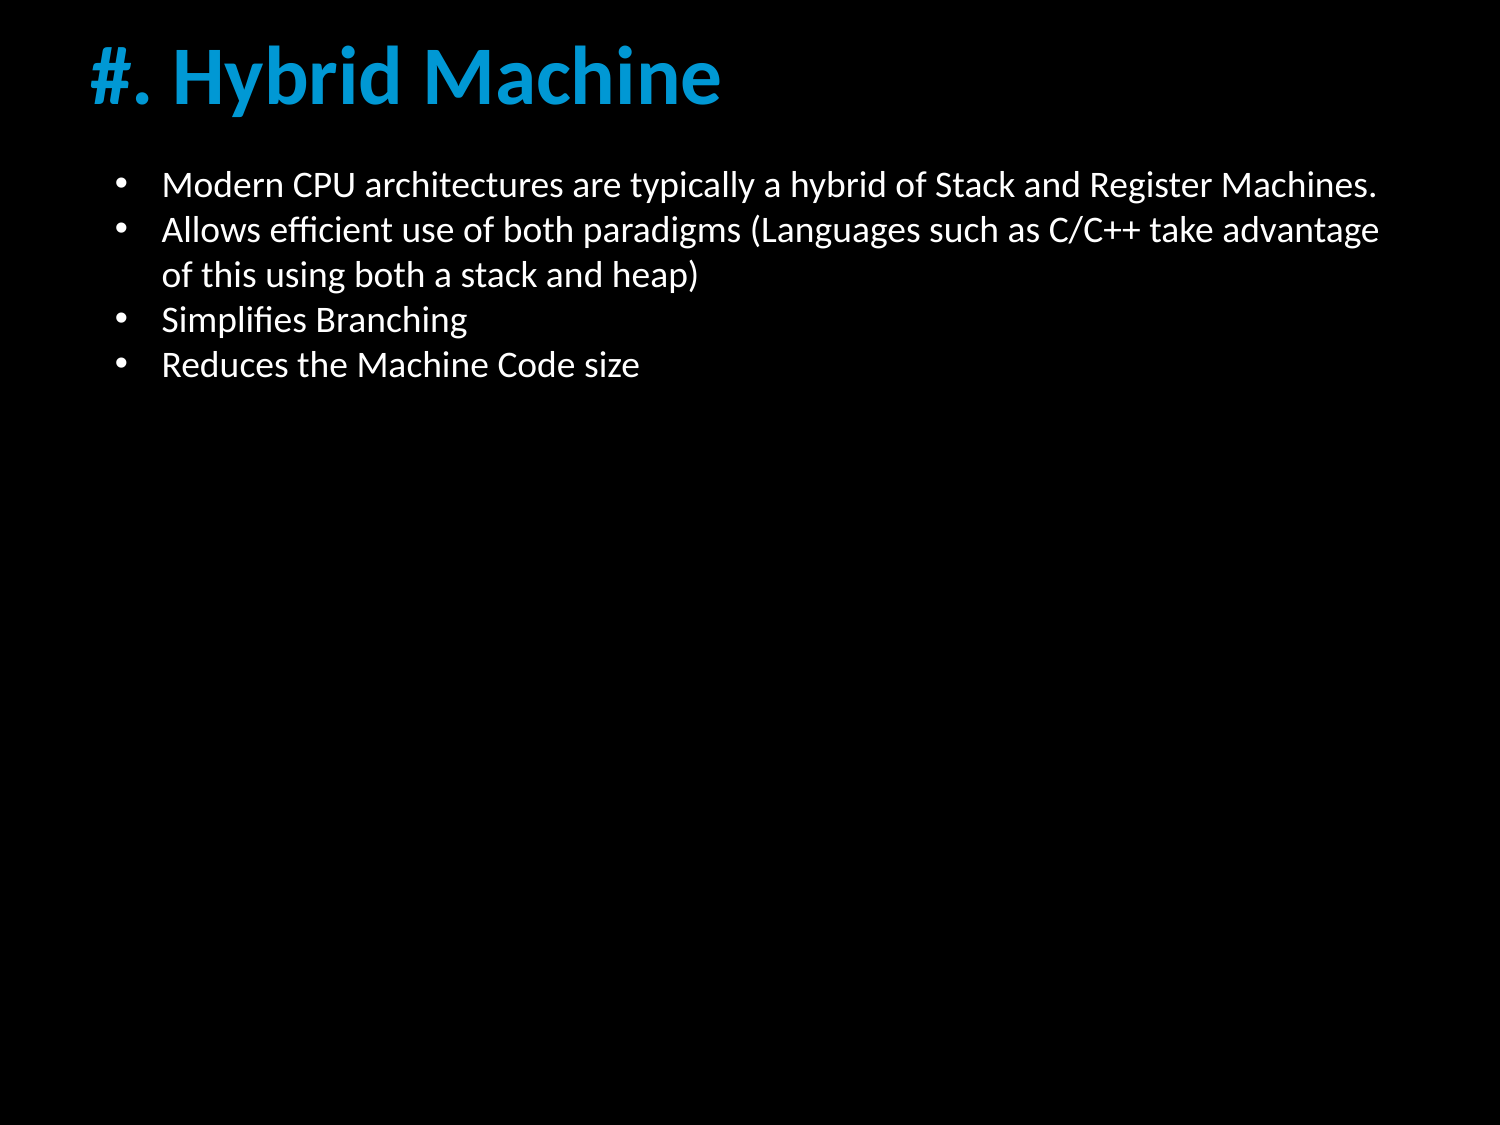

# #. Hybrid Machine

Modern CPU architectures are typically a hybrid of Stack and Register Machines.
Allows efficient use of both paradigms (Languages such as C/C++ take advantage of this using both a stack and heap)
Simplifies Branching
Reduces the Machine Code size